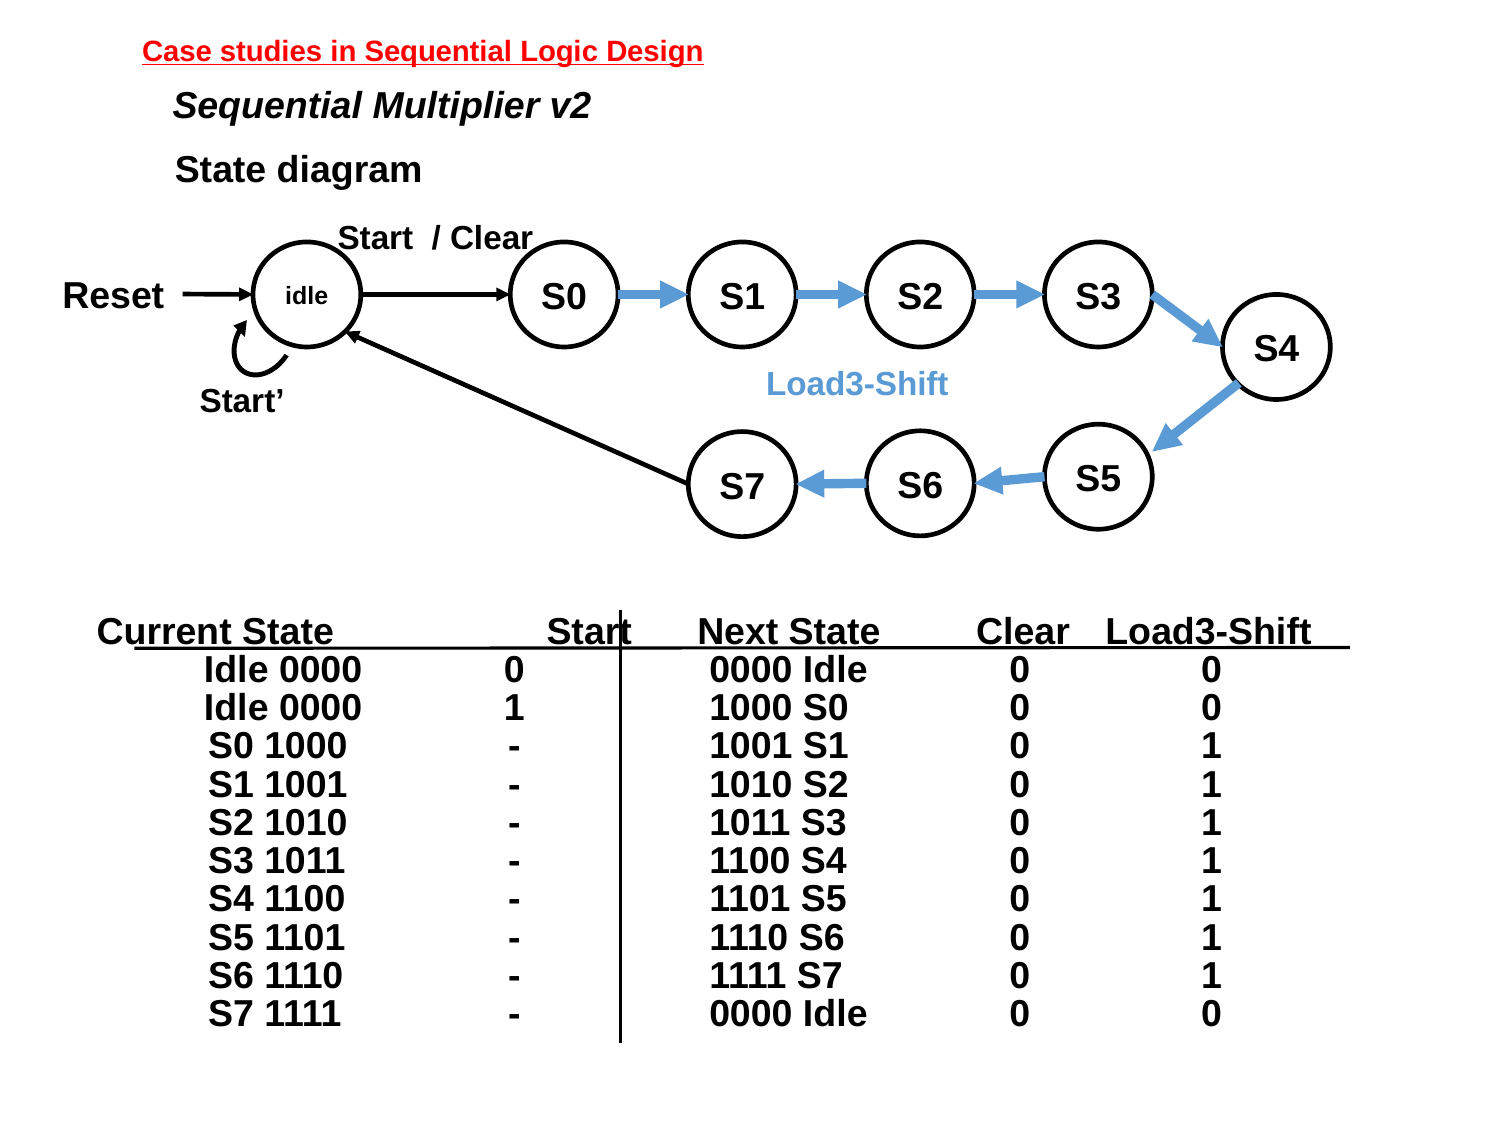

Case studies in Sequential Logic Design
Sequential Multiplier v2
State diagram
Start  / Clear
idle
S0
S1
S2
S3
Reset
S4

Load3-Shift
Start’
S5
S6
S7
Current State		Start
Idle 0000	0
Idle 0000	1
S0 1000		-
S1 1001		-
S2 1010		-
S3 1011		-
S4 1100		-
S5 1101		-
S6 1110		-
S7 1111		-
      Next State	    Clear	  Load3-Shift
0000 Idle	0	    0
1000 S0		0	    0
1001 S1		0	    1
1010 S2		0	    1
1011 S3		0	    1
1100 S4		0	    1
1101 S5		0	    1
1110 S6		0	    1
1111 S7		0	    1
0000 Idle	0	    0